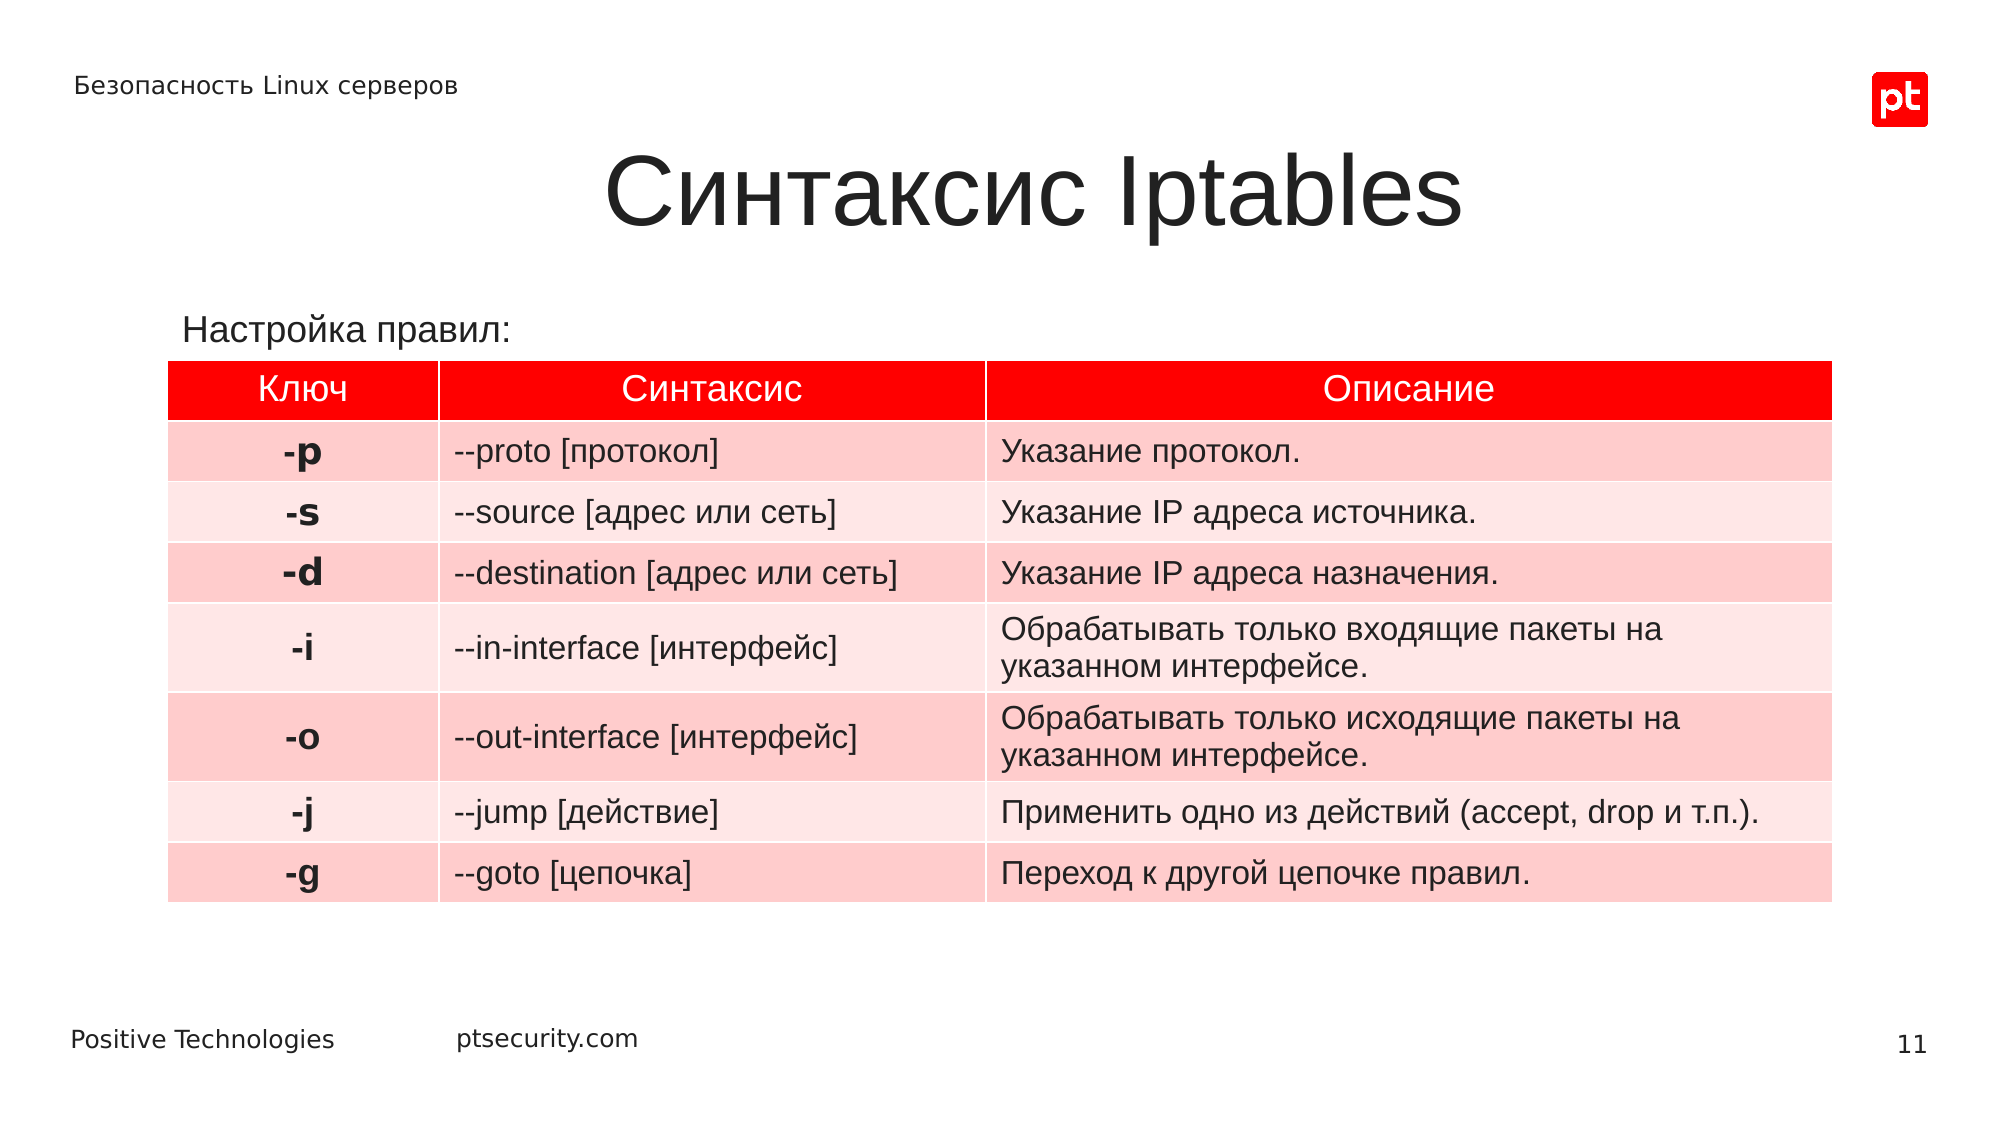

Безопасность Linux серверов
Синтаксис Iptables
Настройка правил:
| Ключ | Синтаксис | Описание |
| --- | --- | --- |
| -p | --proto [протокол] | Указание протокол. |
| -s | --source [адрес или сеть] | Указание IP адреса источника. |
| -d | --destination [адрес или сеть] | Указание IP адреса назначения. |
| -i | --in-interface [интерфейс] | Обрабатывать только входящие пакеты на указанном интерфейсе. |
| -o | --out-interface [интерфейс] | Обрабатывать только исходящие пакеты на указанном интерфейсе. |
| -j | --jump [действие] | Применить одно из действий (accept, drop и т.п.). |
| -g | --goto [цепочка] | Переход к другой цепочке правил. |
11